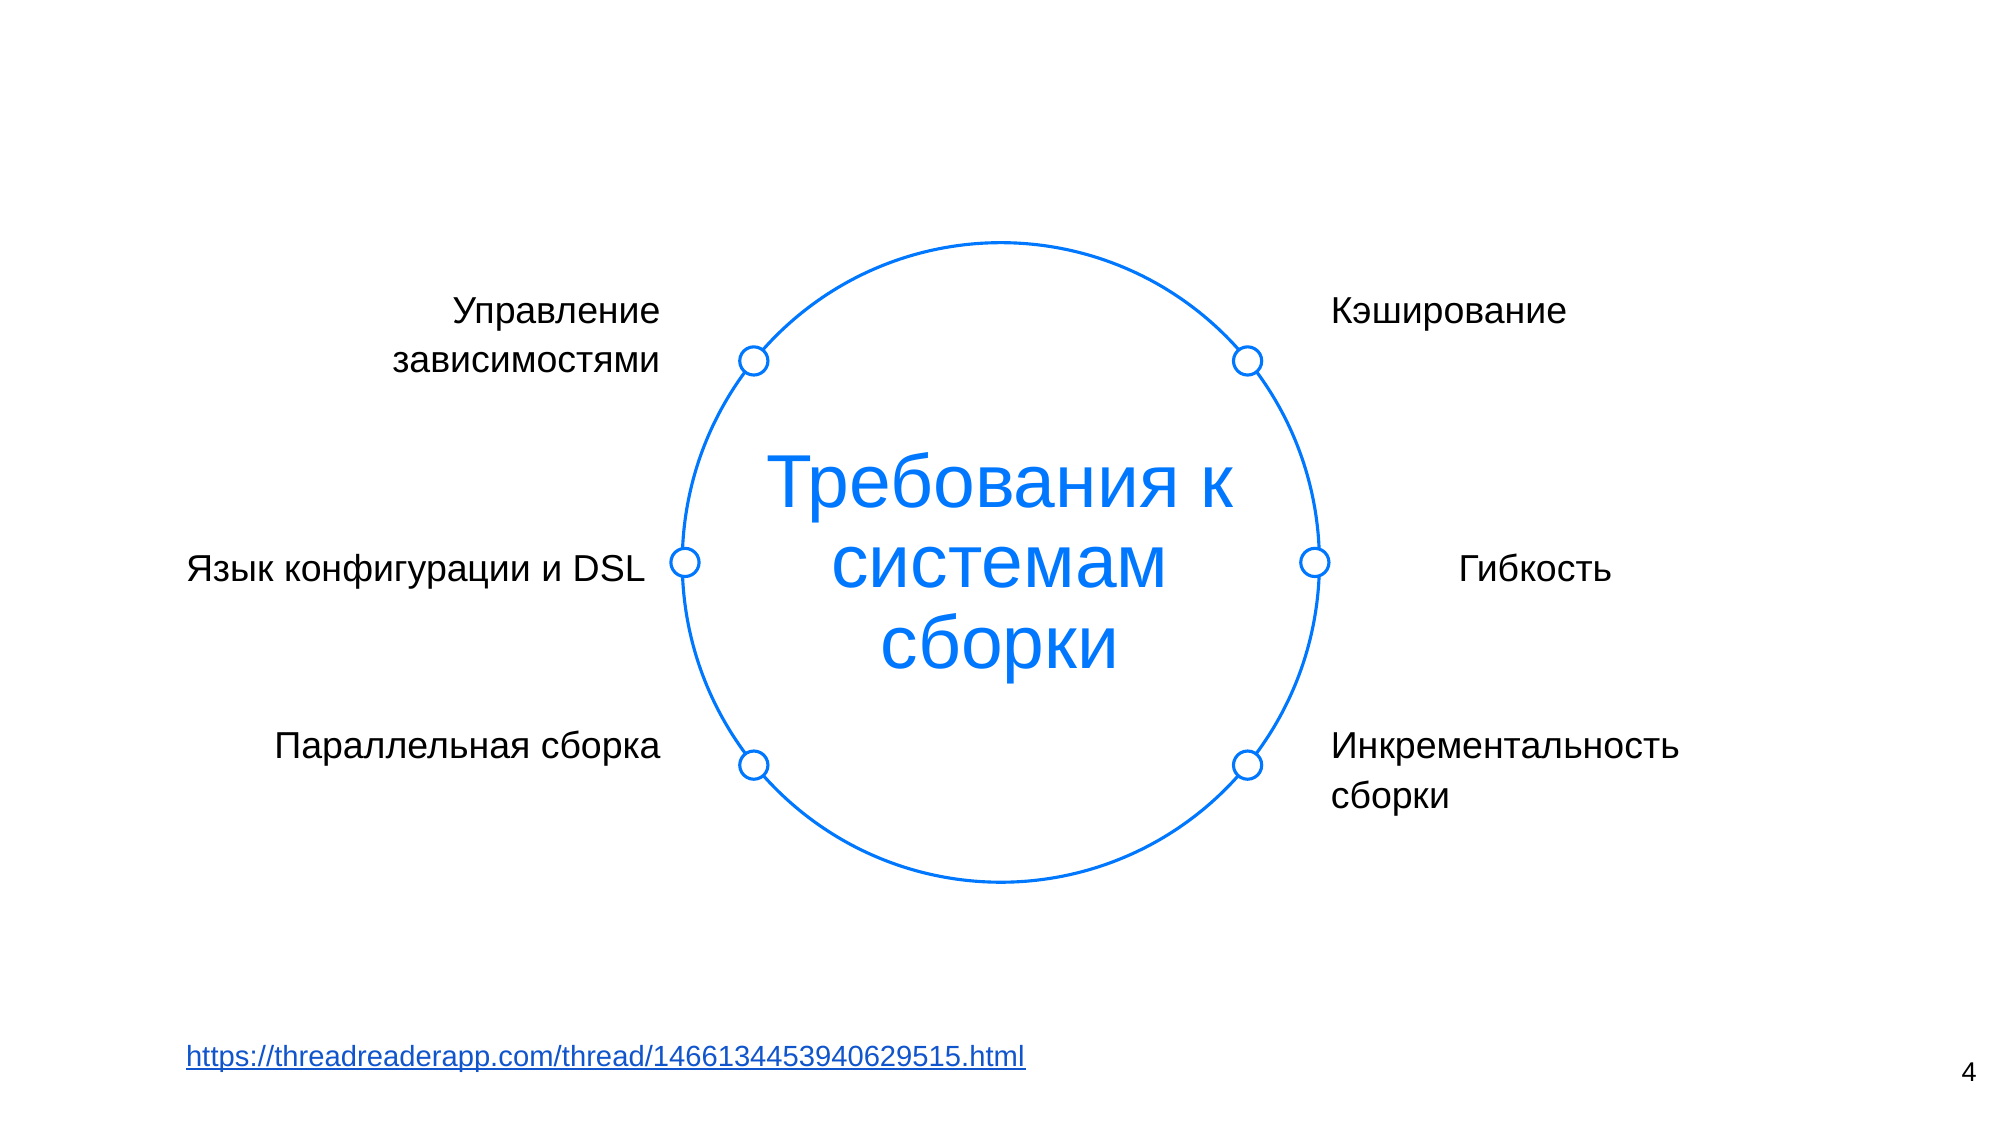

Управление зависимостями
Кэширование

# Требования к системам сборки

Гибкость
Язык конфигурации и DSL

Параллельная сборка
Инкрементальность сборки

https://threadreaderapp.com/thread/1466134453940629515.html
4